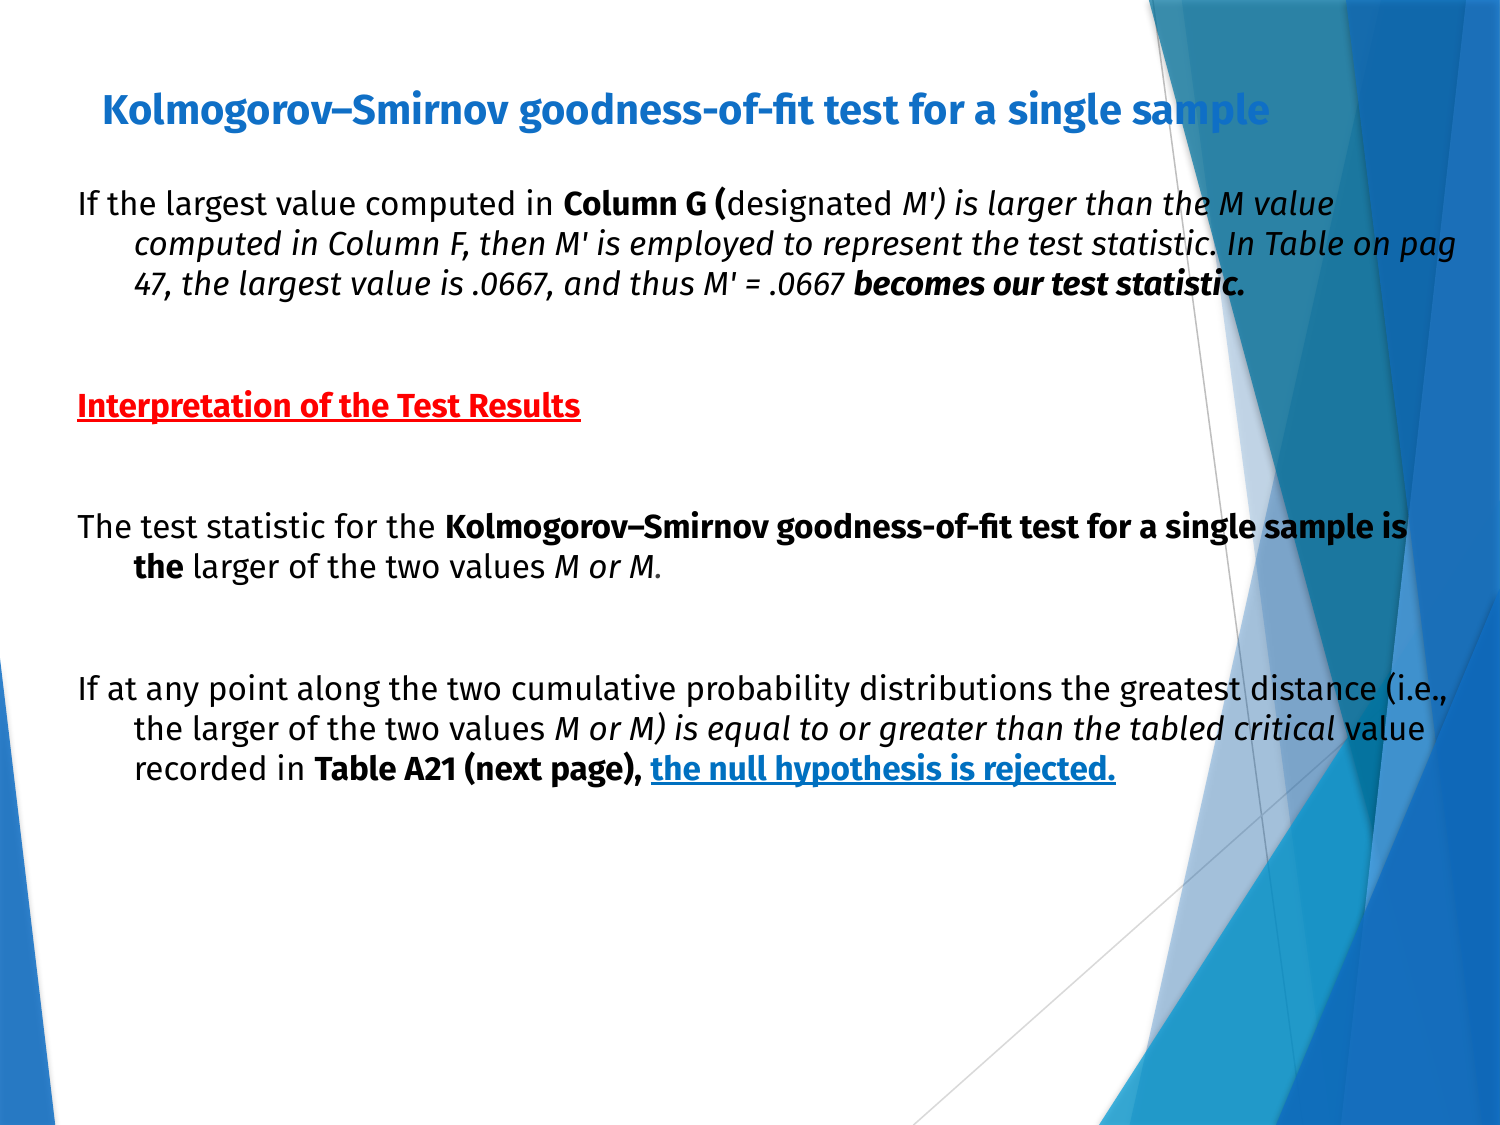

# Kolmogorov–Smirnov goodness-of-fit test for a single sample
If the largest value computed in Column G (designated M') is larger than the M value computed in Column F, then M' is employed to represent the test statistic. In Table on pag 47, the largest value is .0667, and thus M' = .0667 becomes our test statistic.

Interpretation of the Test Results

The test statistic for the Kolmogorov–Smirnov goodness-of-fit test for a single sample is the larger of the two values M or M.

If at any point along the two cumulative probability distributions the greatest distance (i.e., the larger of the two values M or M) is equal to or greater than the tabled critical value recorded in Table A21 (next page), the null hypothesis is rejected.